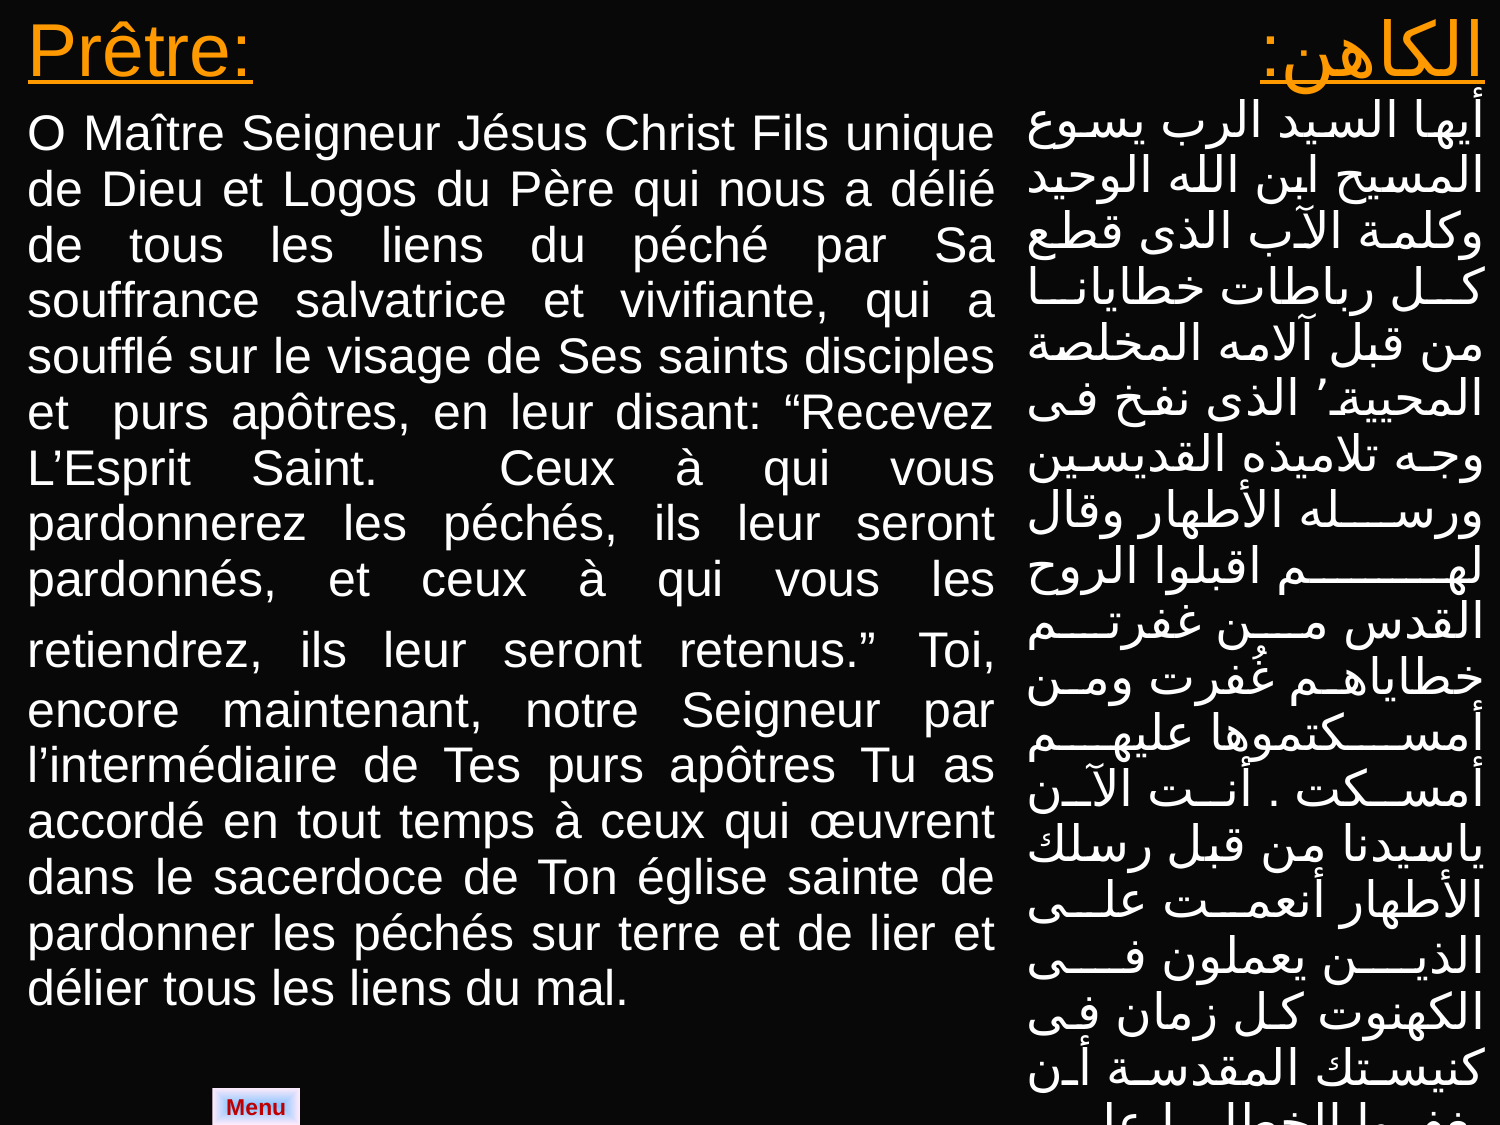

| Prêtre: O Maître Seigneur Jésus Christ Fils unique de Dieu et Logos du Père qui nous a délié de tous les liens du péché par Sa souffrance salvatrice et vivifiante, qui a soufflé sur le visage de Ses saints disciples et purs apôtres, en leur disant: “Recevez L’Esprit Saint. Ceux à qui vous pardonnerez les péchés, ils leur seront pardonnés, et ceux à qui vous les retiendrez, ils leur seront retenus.” Toi, encore maintenant, notre Seigneur par l’intermédiaire de Tes purs apôtres Tu as accordé en tout temps à ceux qui œuvrent dans le sacerdoce de Ton église sainte de pardonner les péchés sur terre et de lier et délier tous les liens du mal. | الكاهن: أيها السيد الرب يسوع المسيح ابن الله الوحيد وكلمة الآب الذى قطع كل رباطات خطايانا من قبل آلامه المخلصة المحيية٬ الذى نفخ فى وجه تلاميذه القديسين ورسله الأطهار وقال لهم اقبلوا الروح القدس من غفرتم خطاياهم غُفرت ومن أمسكتموها عليهم أمسكت . أنت الآن ياسيدنا من قبل رسلك الأطهار أنعمت على الذين يعملون فى الكهنوت كل زمان فى كنيستك المقدسة أن يغفروا الخطايا على الأرض ويربطوا ويحلوا كل رباطات الظلم. |
| --- | --- |
Menu